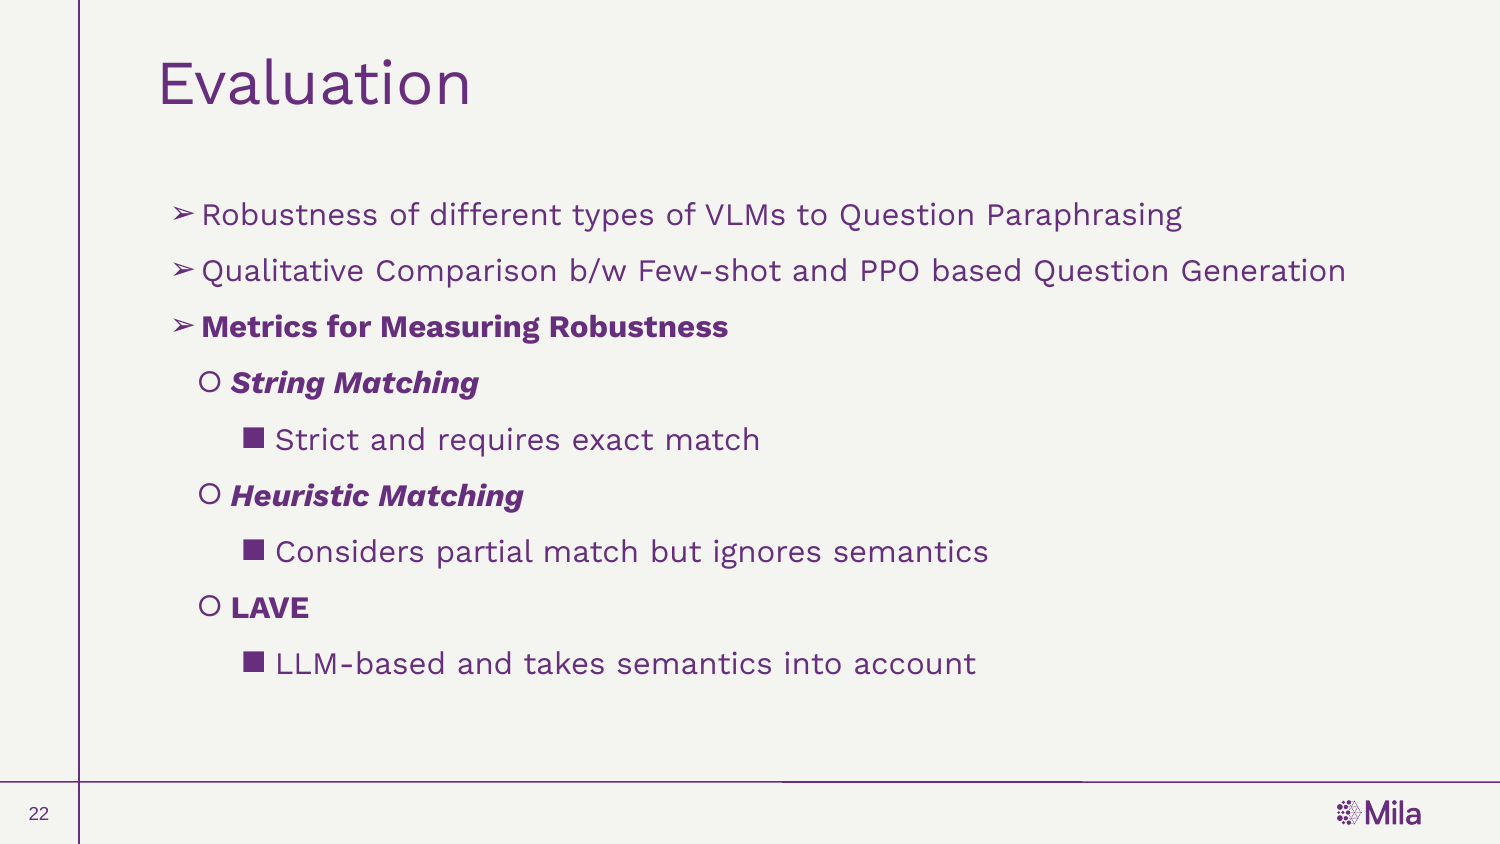

# Evaluation
Robustness of different types of VLMs to Question Paraphrasing
Qualitative Comparison b/w Few-shot and PPO based Question Generation
Metrics for Measuring Robustness
String Matching
Strict and requires exact match
Heuristic Matching
Considers partial match but ignores semantics
LAVE
LLM-based and takes semantics into account
22